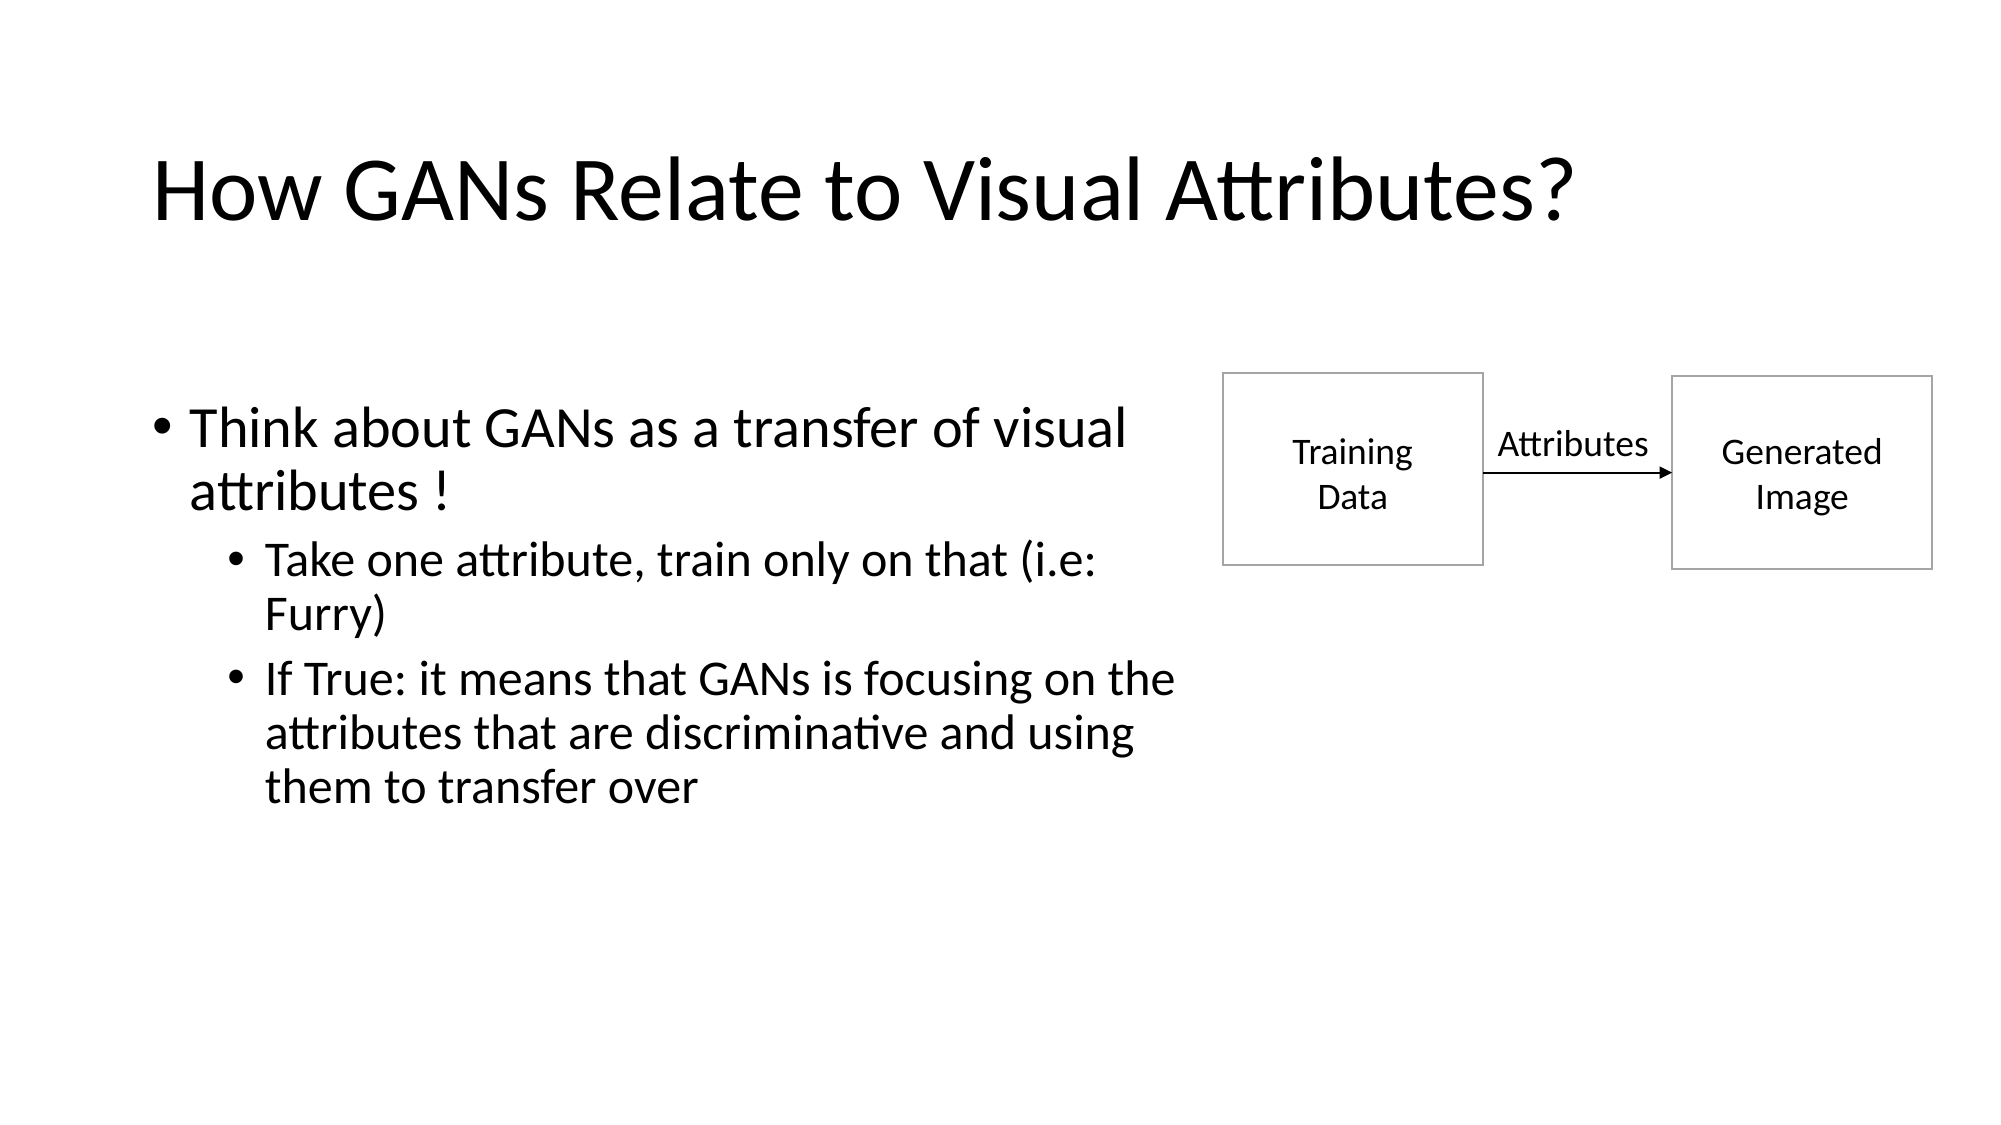

# How GANs Relate to Visual Attributes?

Think about GANs as a transfer of visual attributes !
Take one attribute, train only on that (i.e: Furry)
If True: it means that GANs is focusing on the attributes that are discriminative and using them to transfer over

Attributes
Training Data
Generated Image